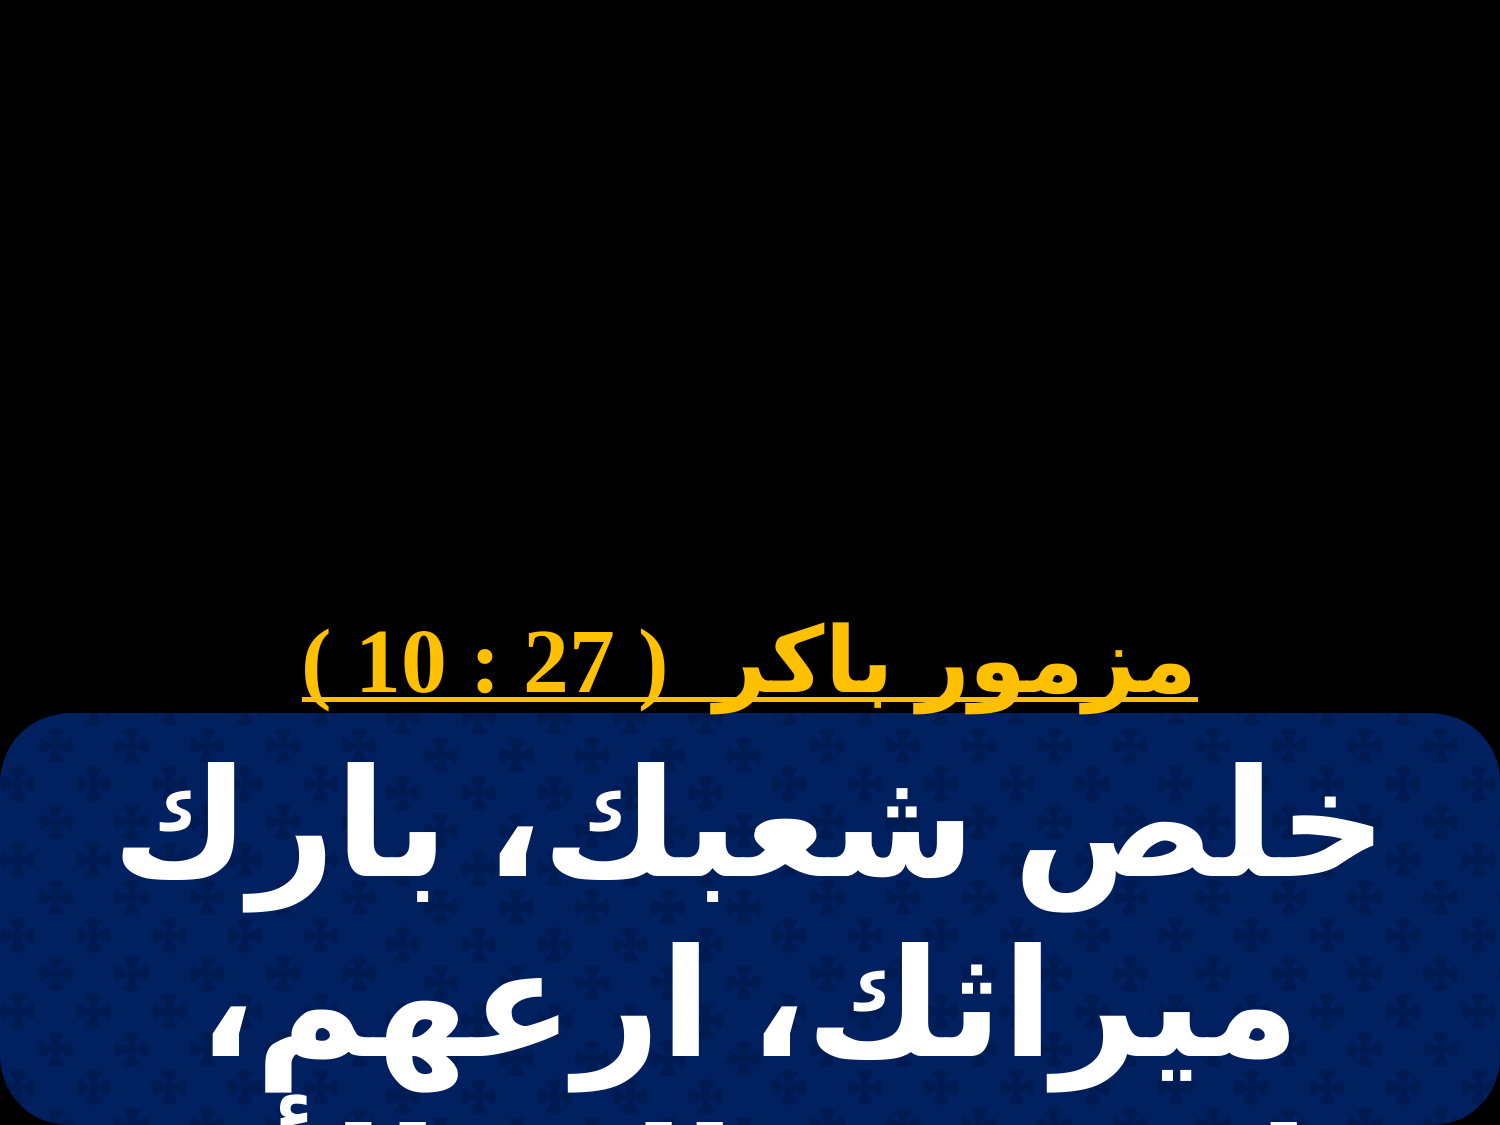

مزمور باكر  ( 27 : 10 )
خلص شعبك، بارك ميراثك، ارعهم، وارفعهم إلى الأبد.